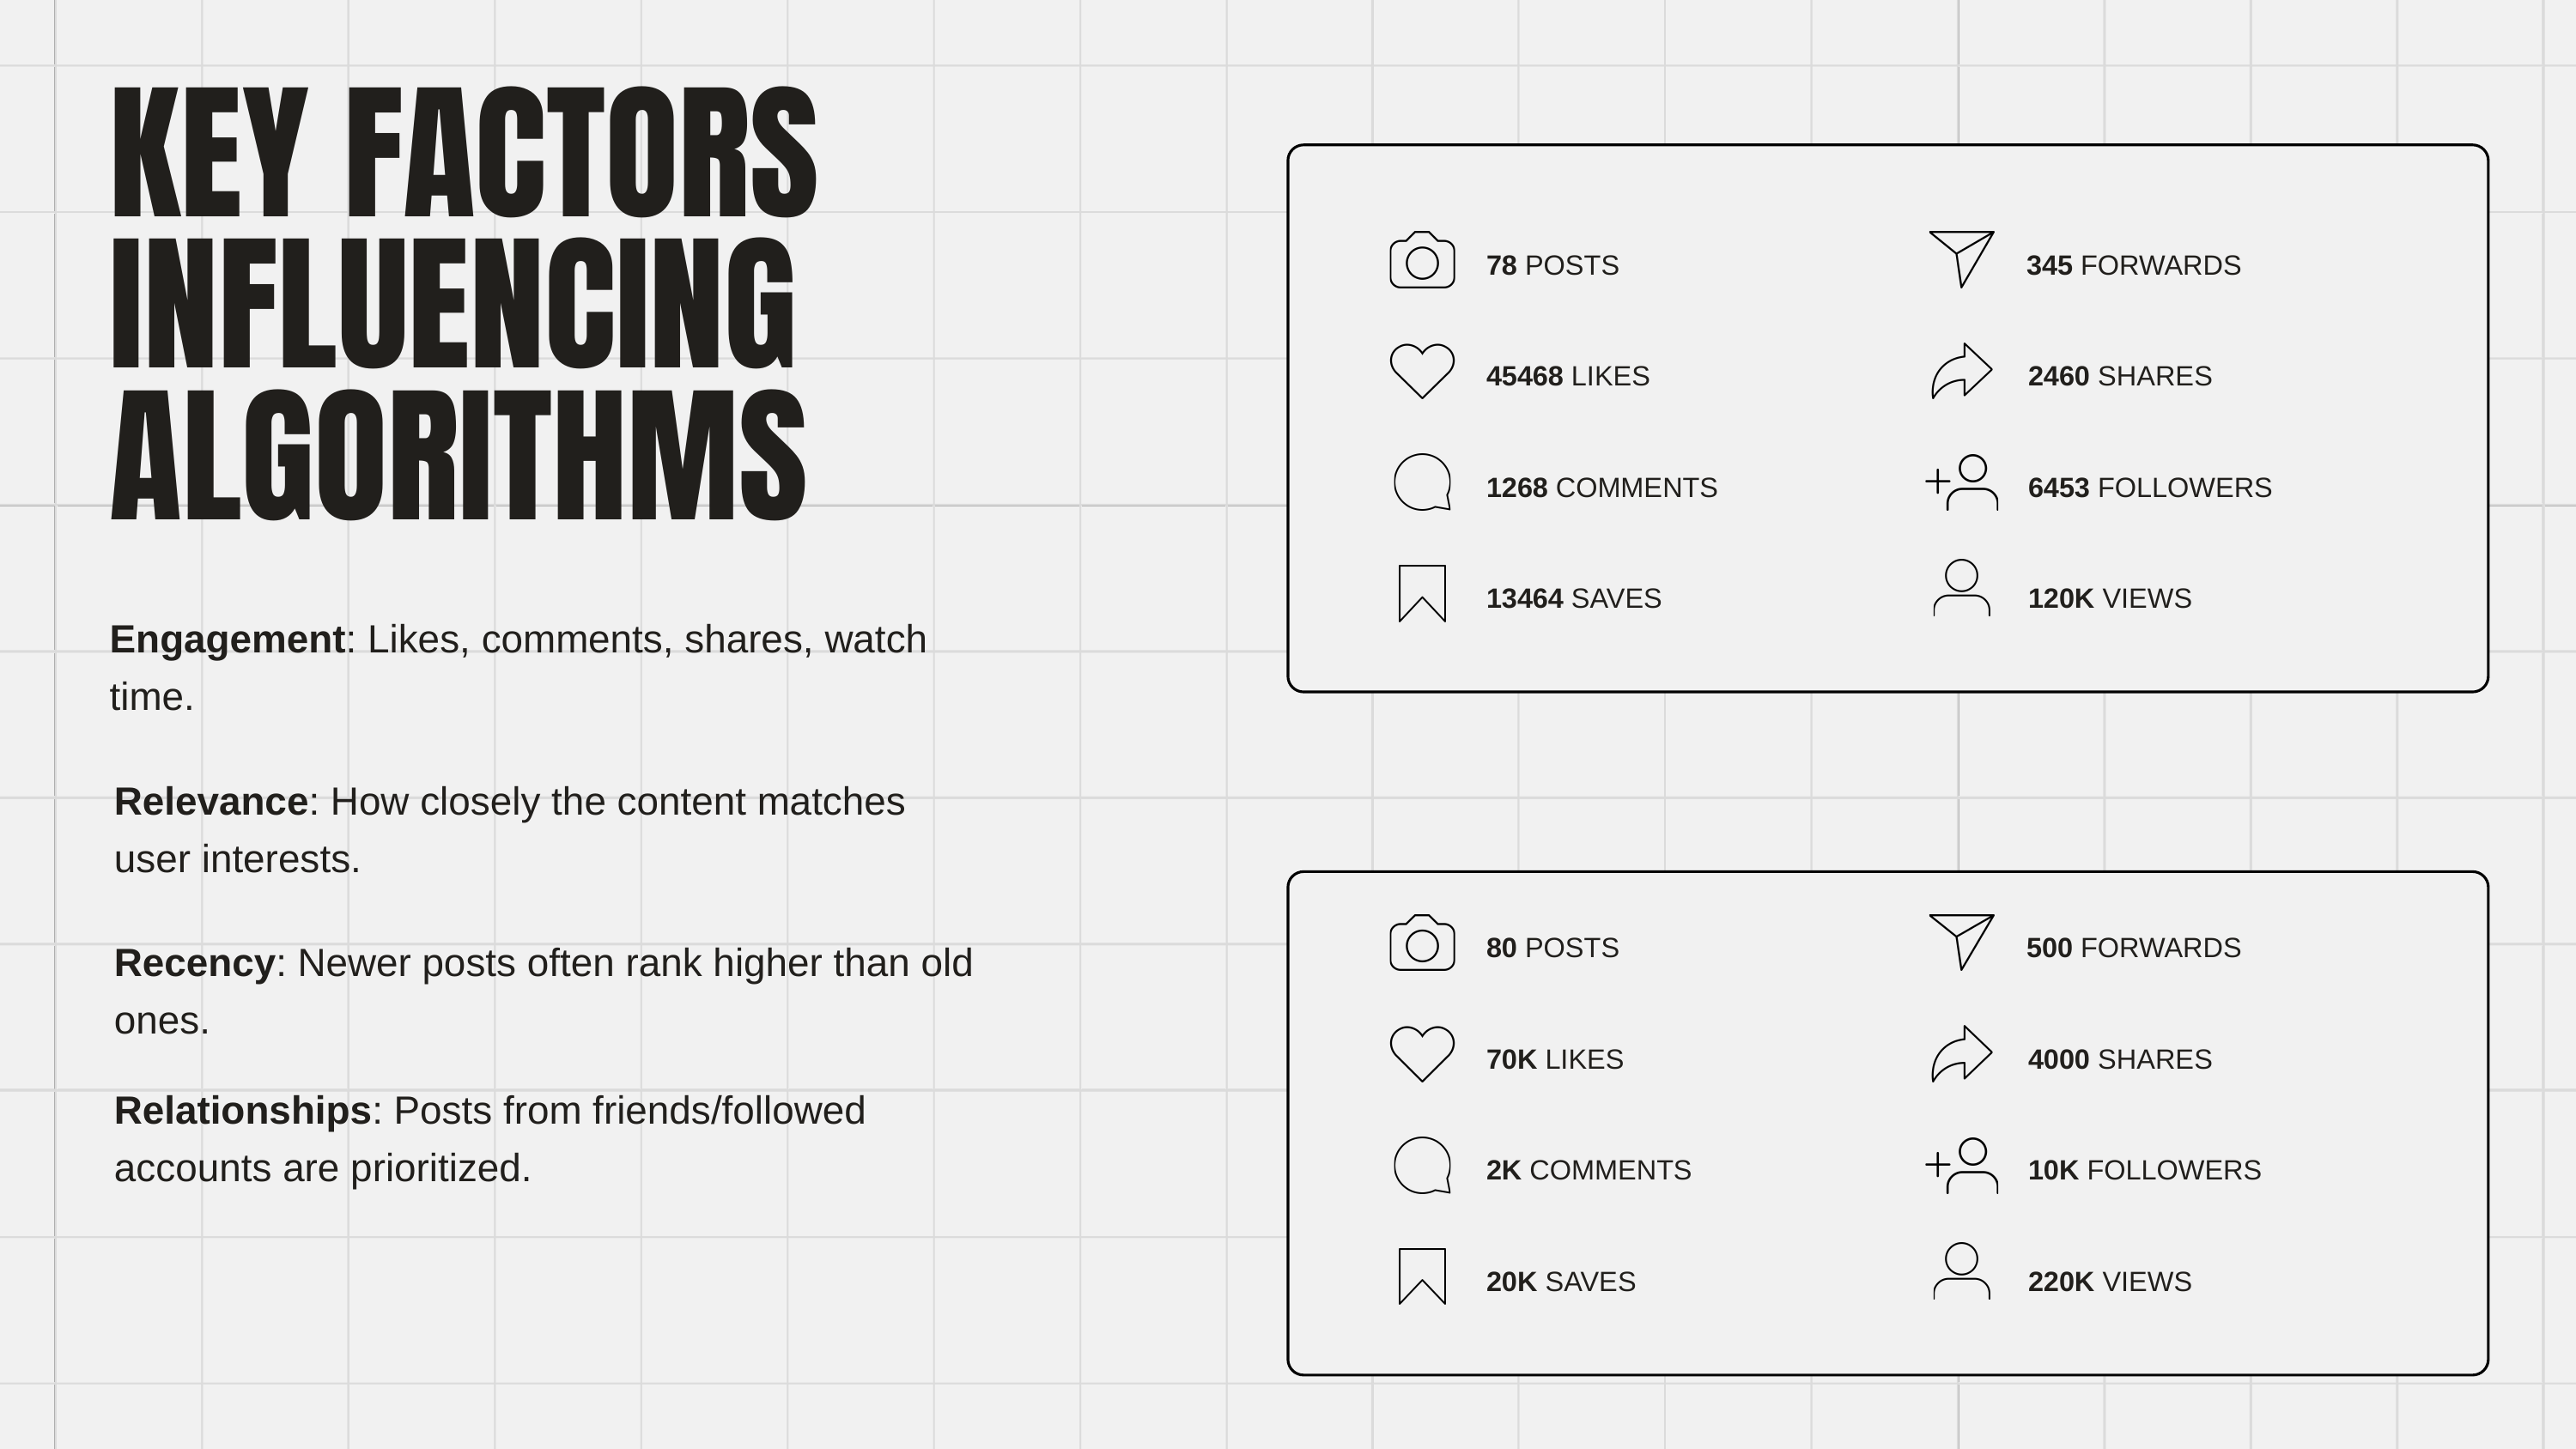

KEY FACTORS INFLUENCING ALGORITHMS

78 POSTS
345 FORWARDS

45468 LIKES
2460 SHARES

1268 COMMENTS
6453 FOLLOWERS

13464 SAVES
120K VIEWS
Engagement: Likes, comments, shares, watch time.

Relevance: How closely the content matches user interests.

80 POSTS
500 FORWARDS
Recency: Newer posts often rank higher than old ones.

70K LIKES
4000 SHARES
Relationships: Posts from friends/followed accounts are prioritized.

2K COMMENTS
10K FOLLOWERS

20K SAVES
220K VIEWS